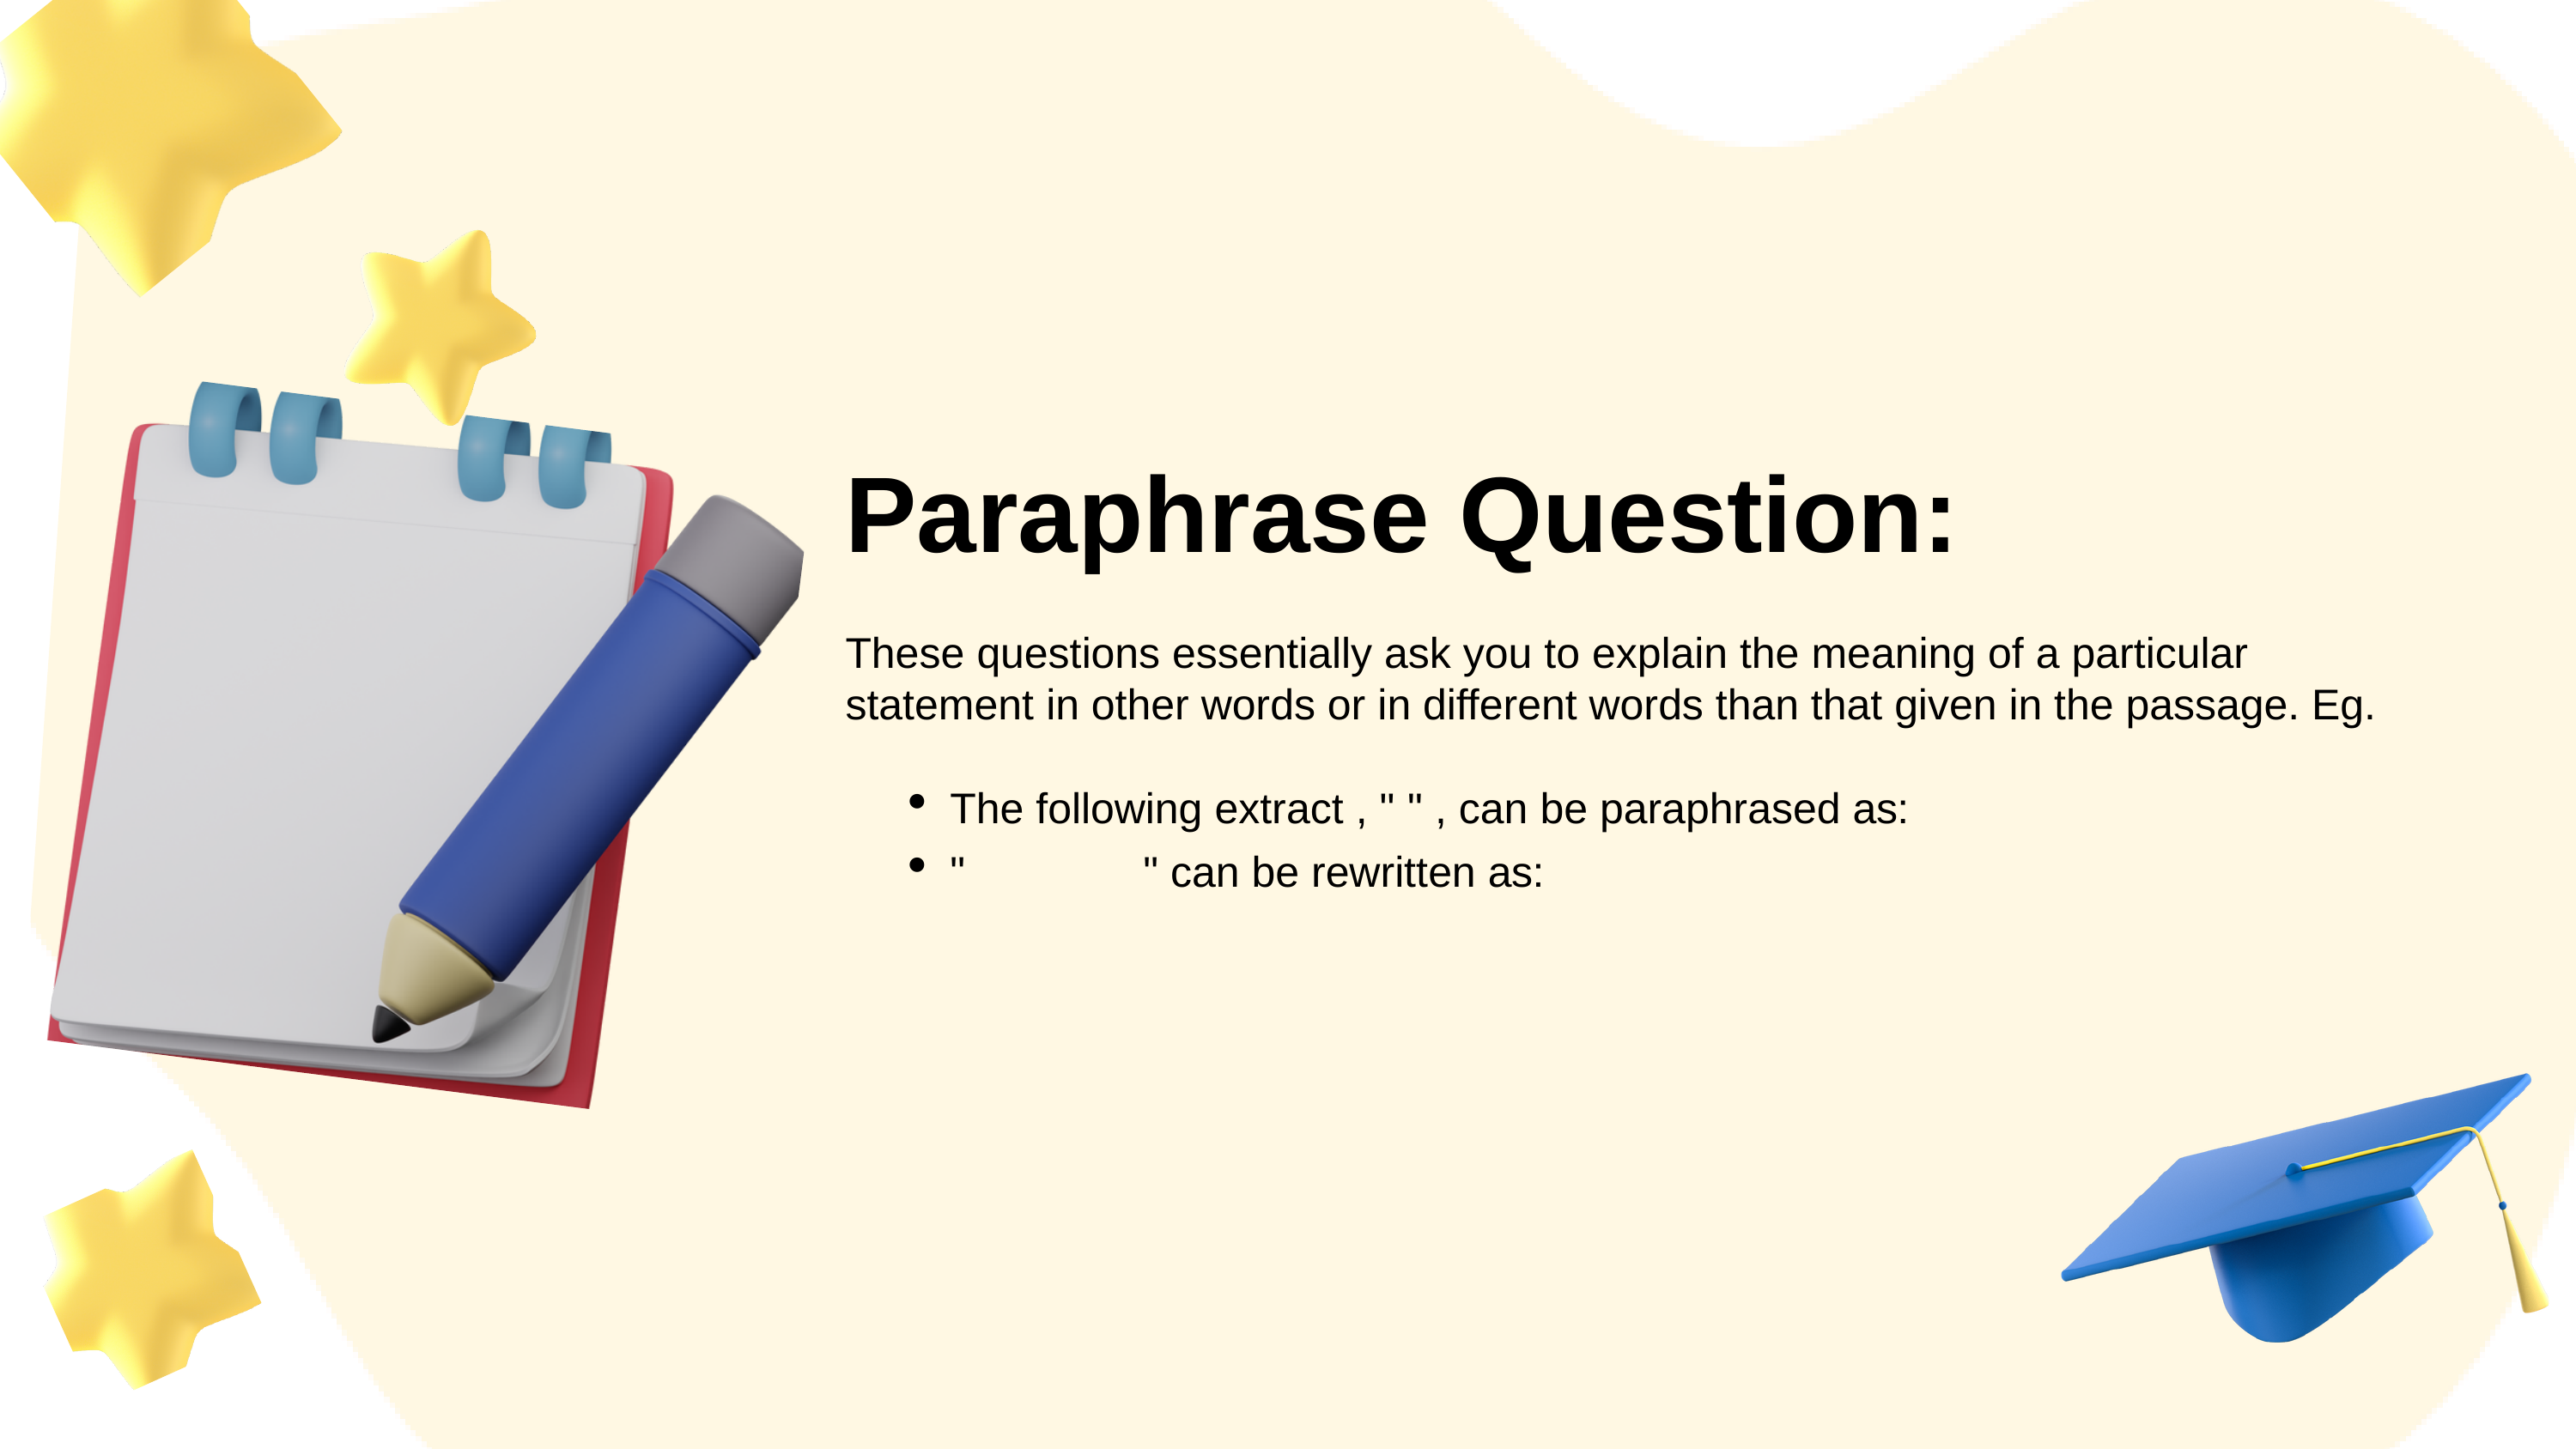

Paraphrase Question:

These questions essentially ask you to explain the meaning of a particular statement in other words or in different words than that given in the passage. Eg.

The following extract , "	" , can be paraphrased as:
"	" can be rewritten as: